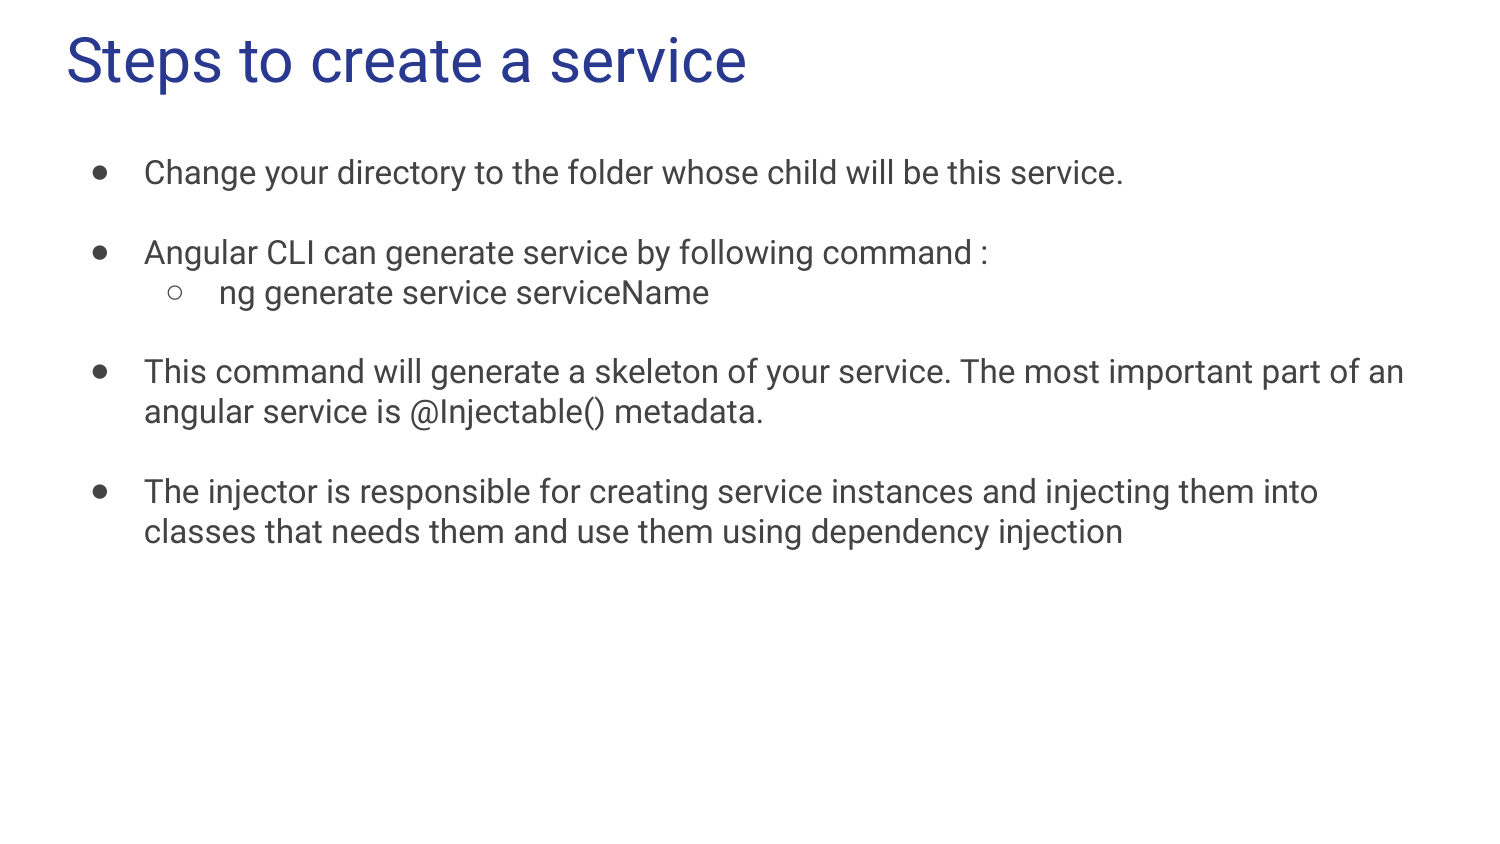

# Steps to create a service

Change your directory to the folder whose child will be this service.

Angular CLI can generate service by following command :
ng generate service serviceName

This command will generate a skeleton of your service. The most important part of an angular service is @Injectable() metadata.

The injector is responsible for creating service instances and injecting them into classes that needs them and use them using dependency injection